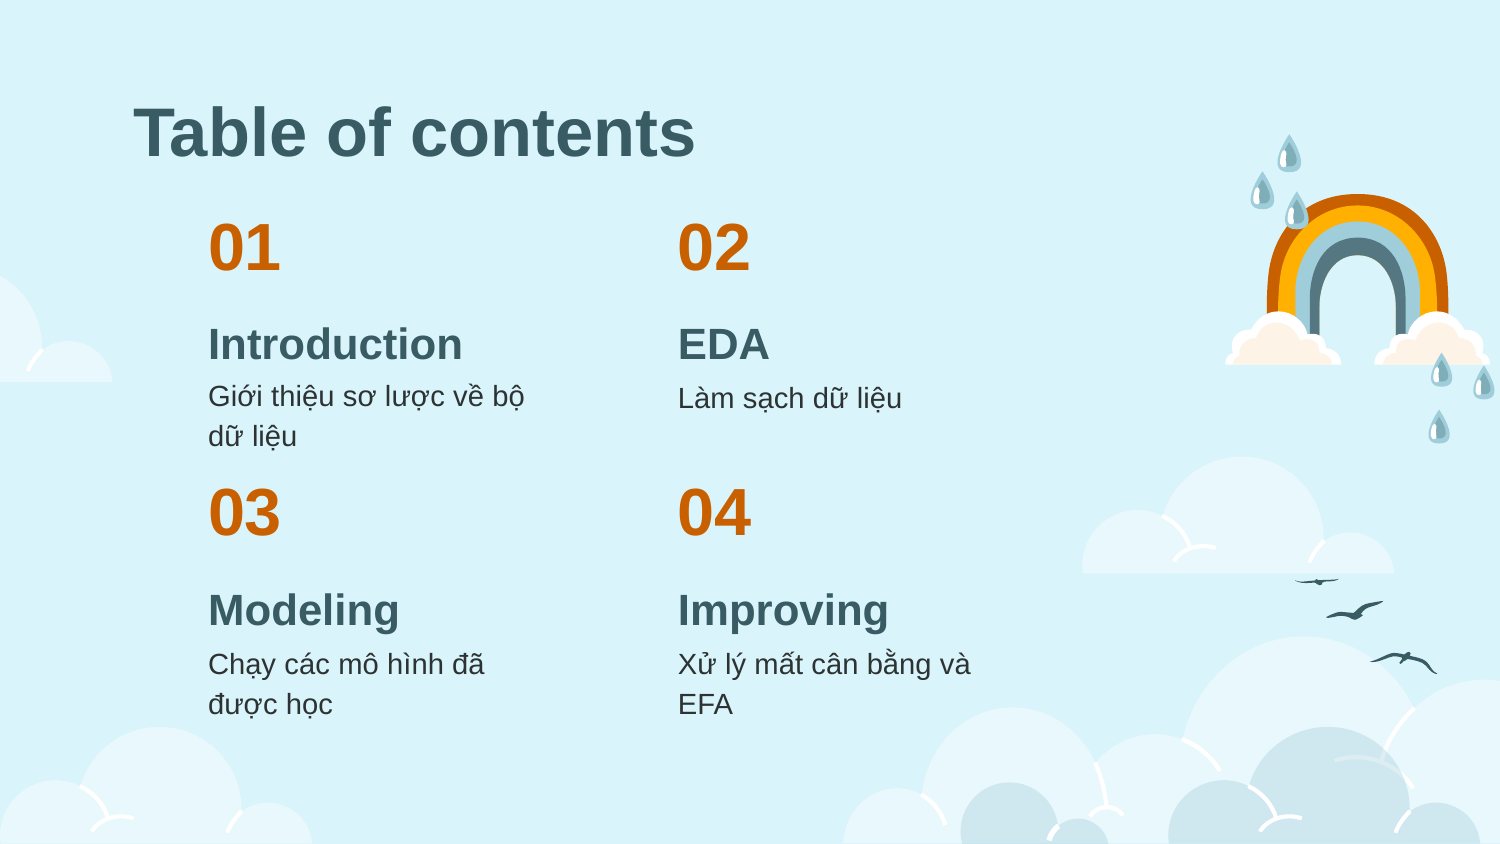

# Table of contents

01
02
Introduction
EDA
Giới thiệu sơ lược về bộ dữ liệu
Làm sạch dữ liệu

03
04
Modeling
Improving

Chạy các mô hình đã được học
Xử lý mất cân bằng và EFA